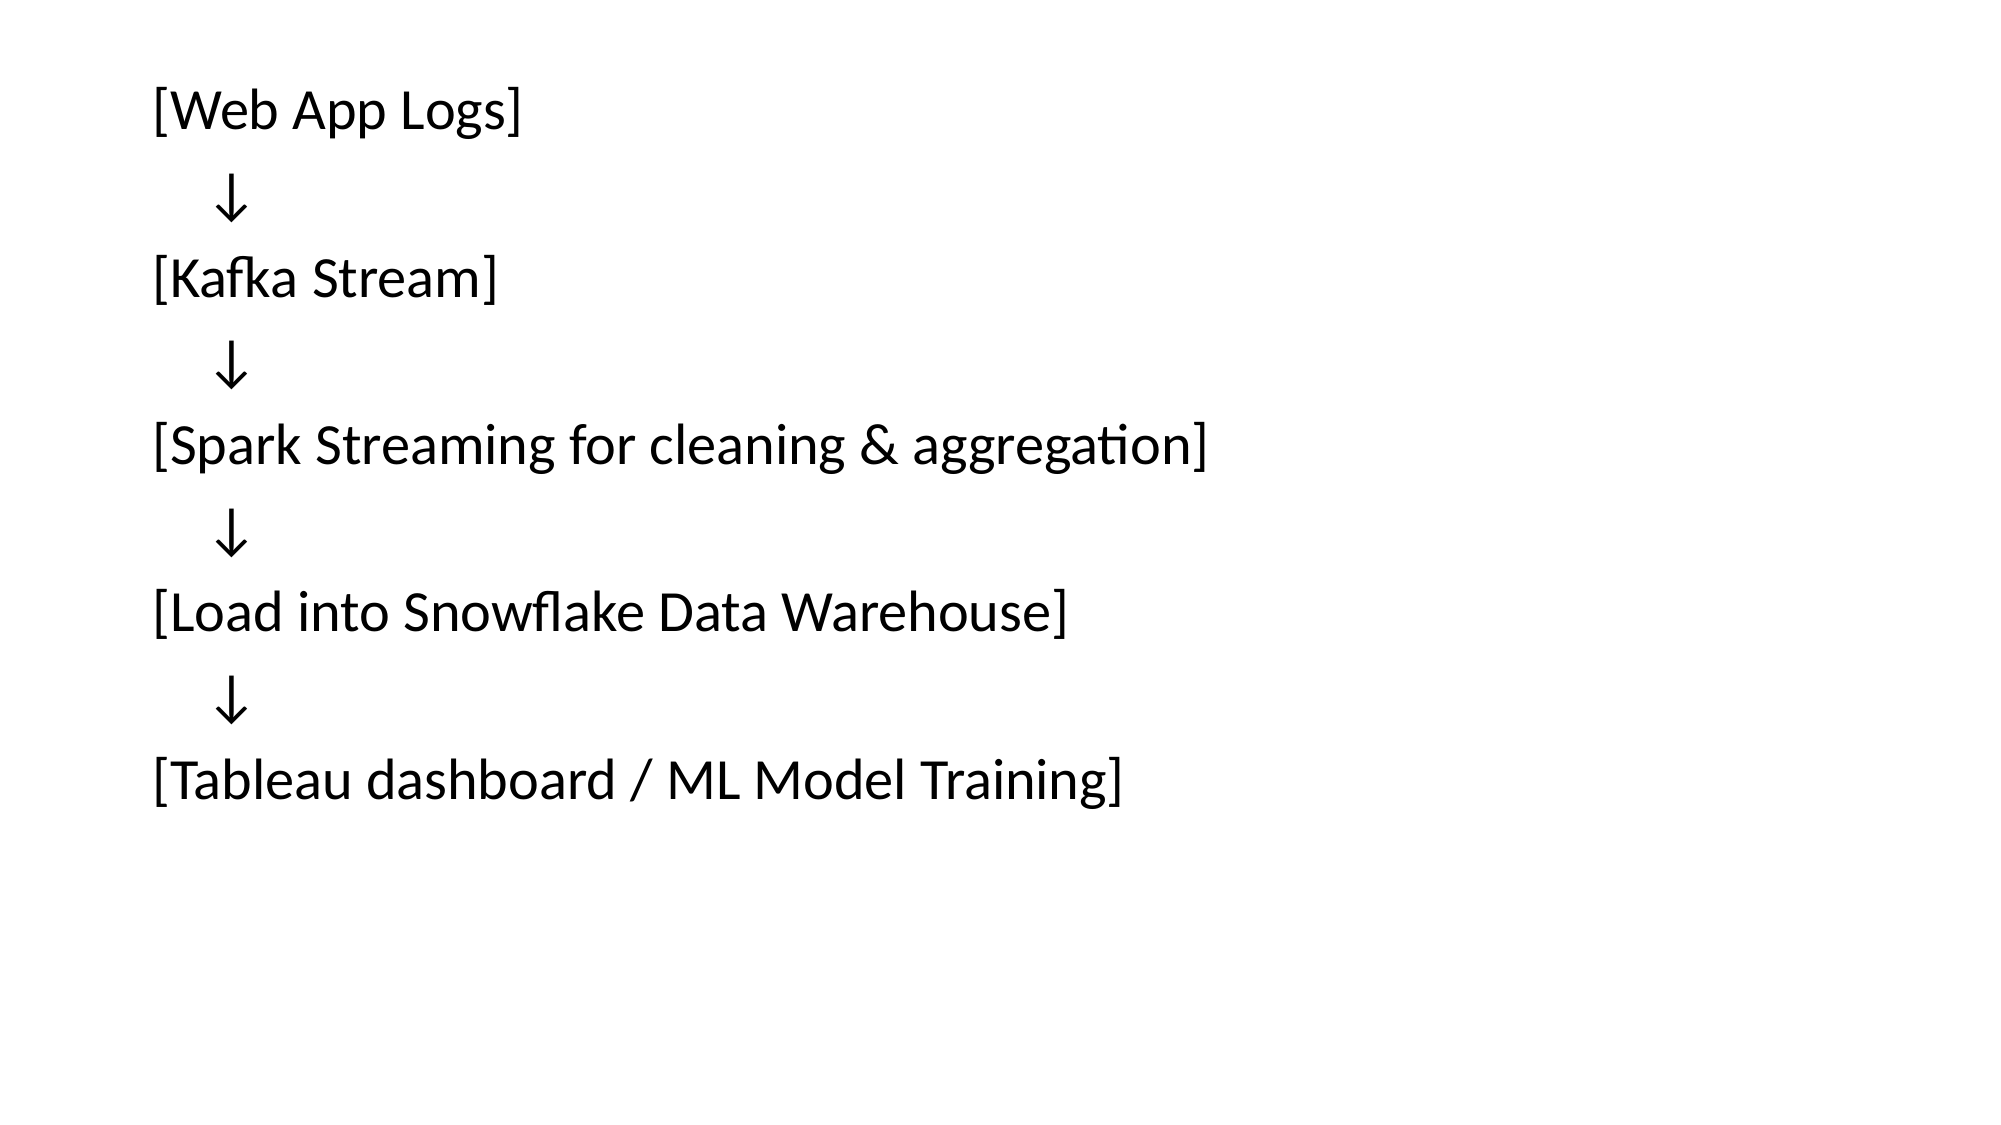

[Web App Logs]
    ↓
[Kafka Stream]
    ↓
[Spark Streaming for cleaning & aggregation]
    ↓
[Load into Snowflake Data Warehouse]
    ↓
[Tableau dashboard / ML Model Training]